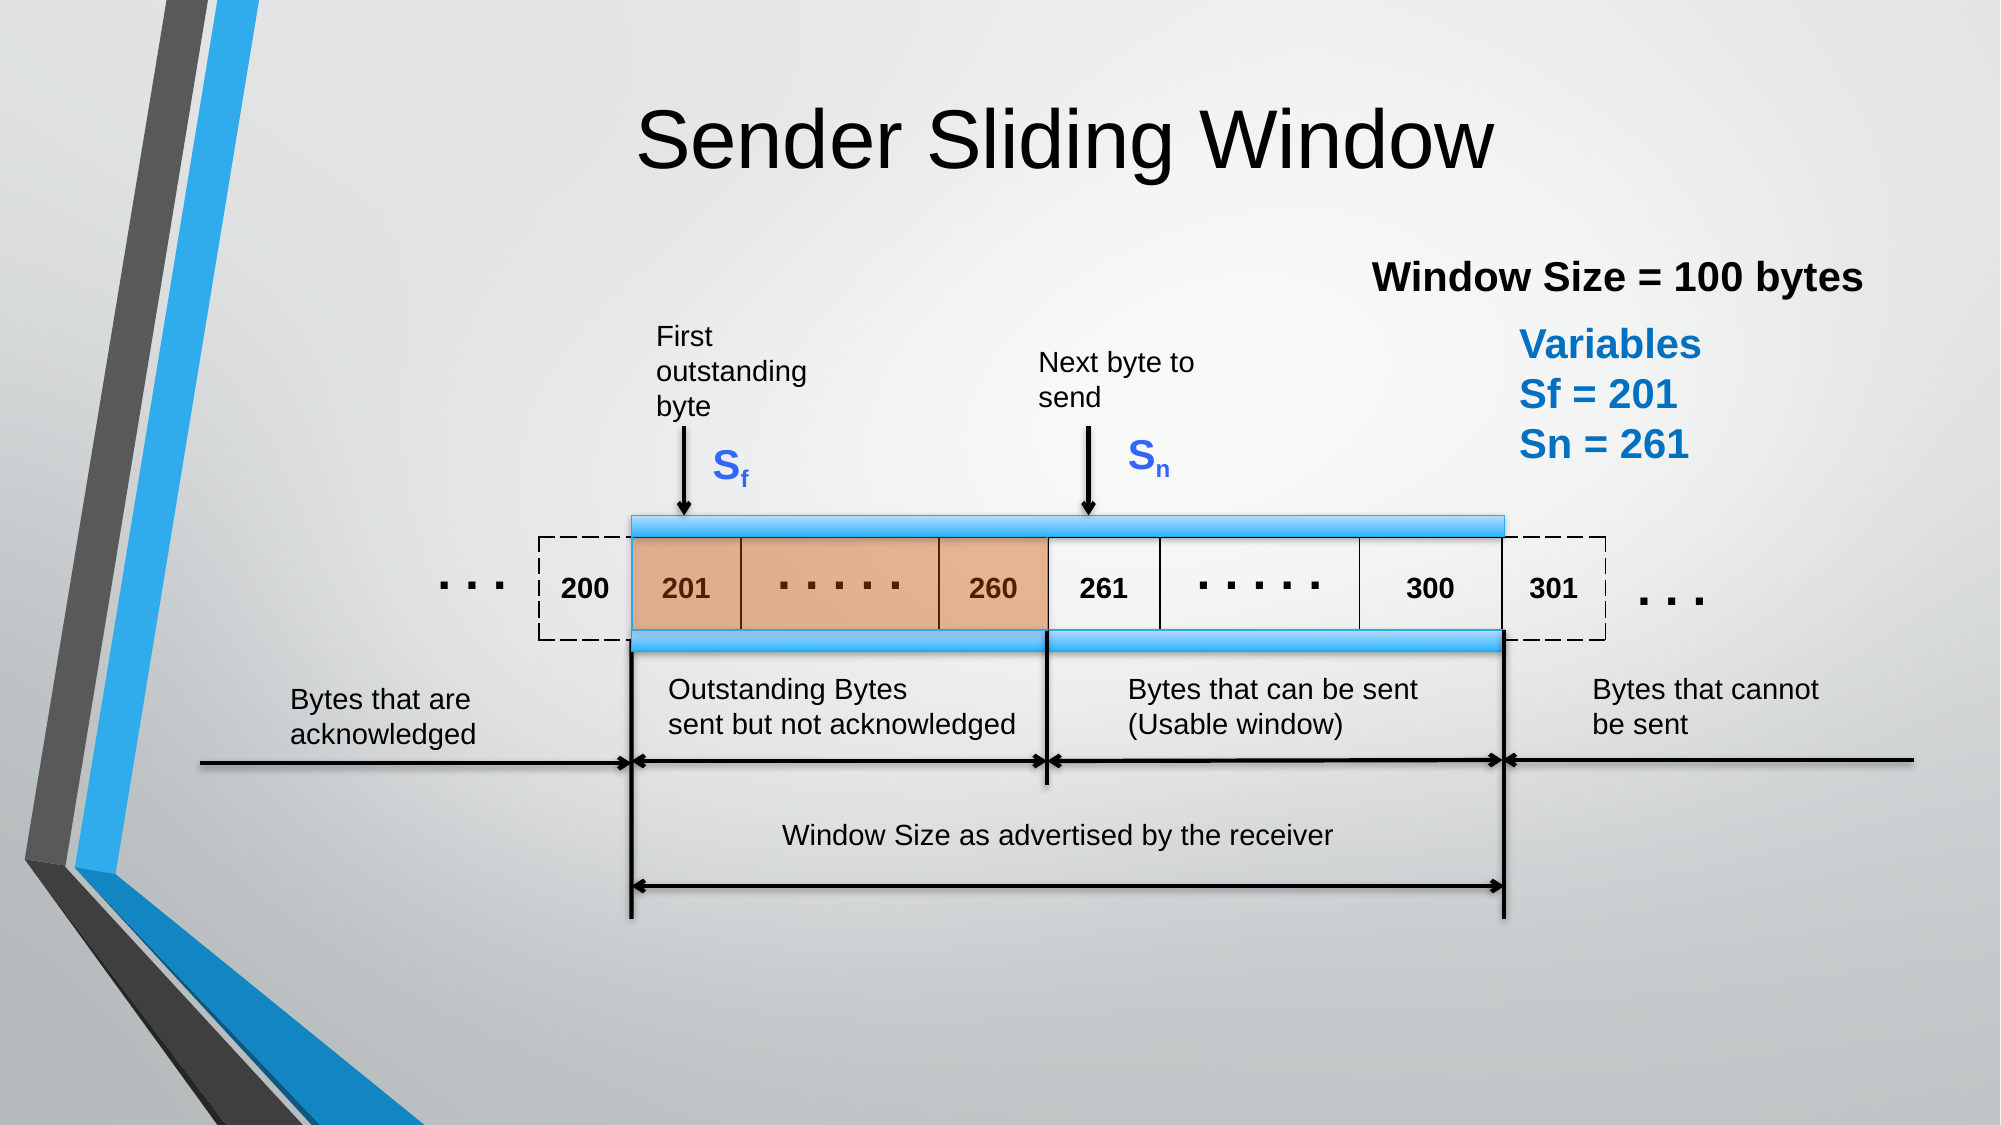

Sender Sliding Window
Window Size = 100 bytes
Variables
Sf = 201
Sn = 261
First outstanding byte
Next byte to send
Sn
Sf

| . . . | 200 | 201 | . . . . . | 260 | 261 | . . . . . | 300 | 301 | . . . |
| --- | --- | --- | --- | --- | --- | --- | --- | --- | --- |

Outstanding Bytes
sent but not acknowledged
Bytes that can be sent (Usable window)
Bytes that cannot be sent
Bytes that are acknowledged
Window Size as advertised by the receiver